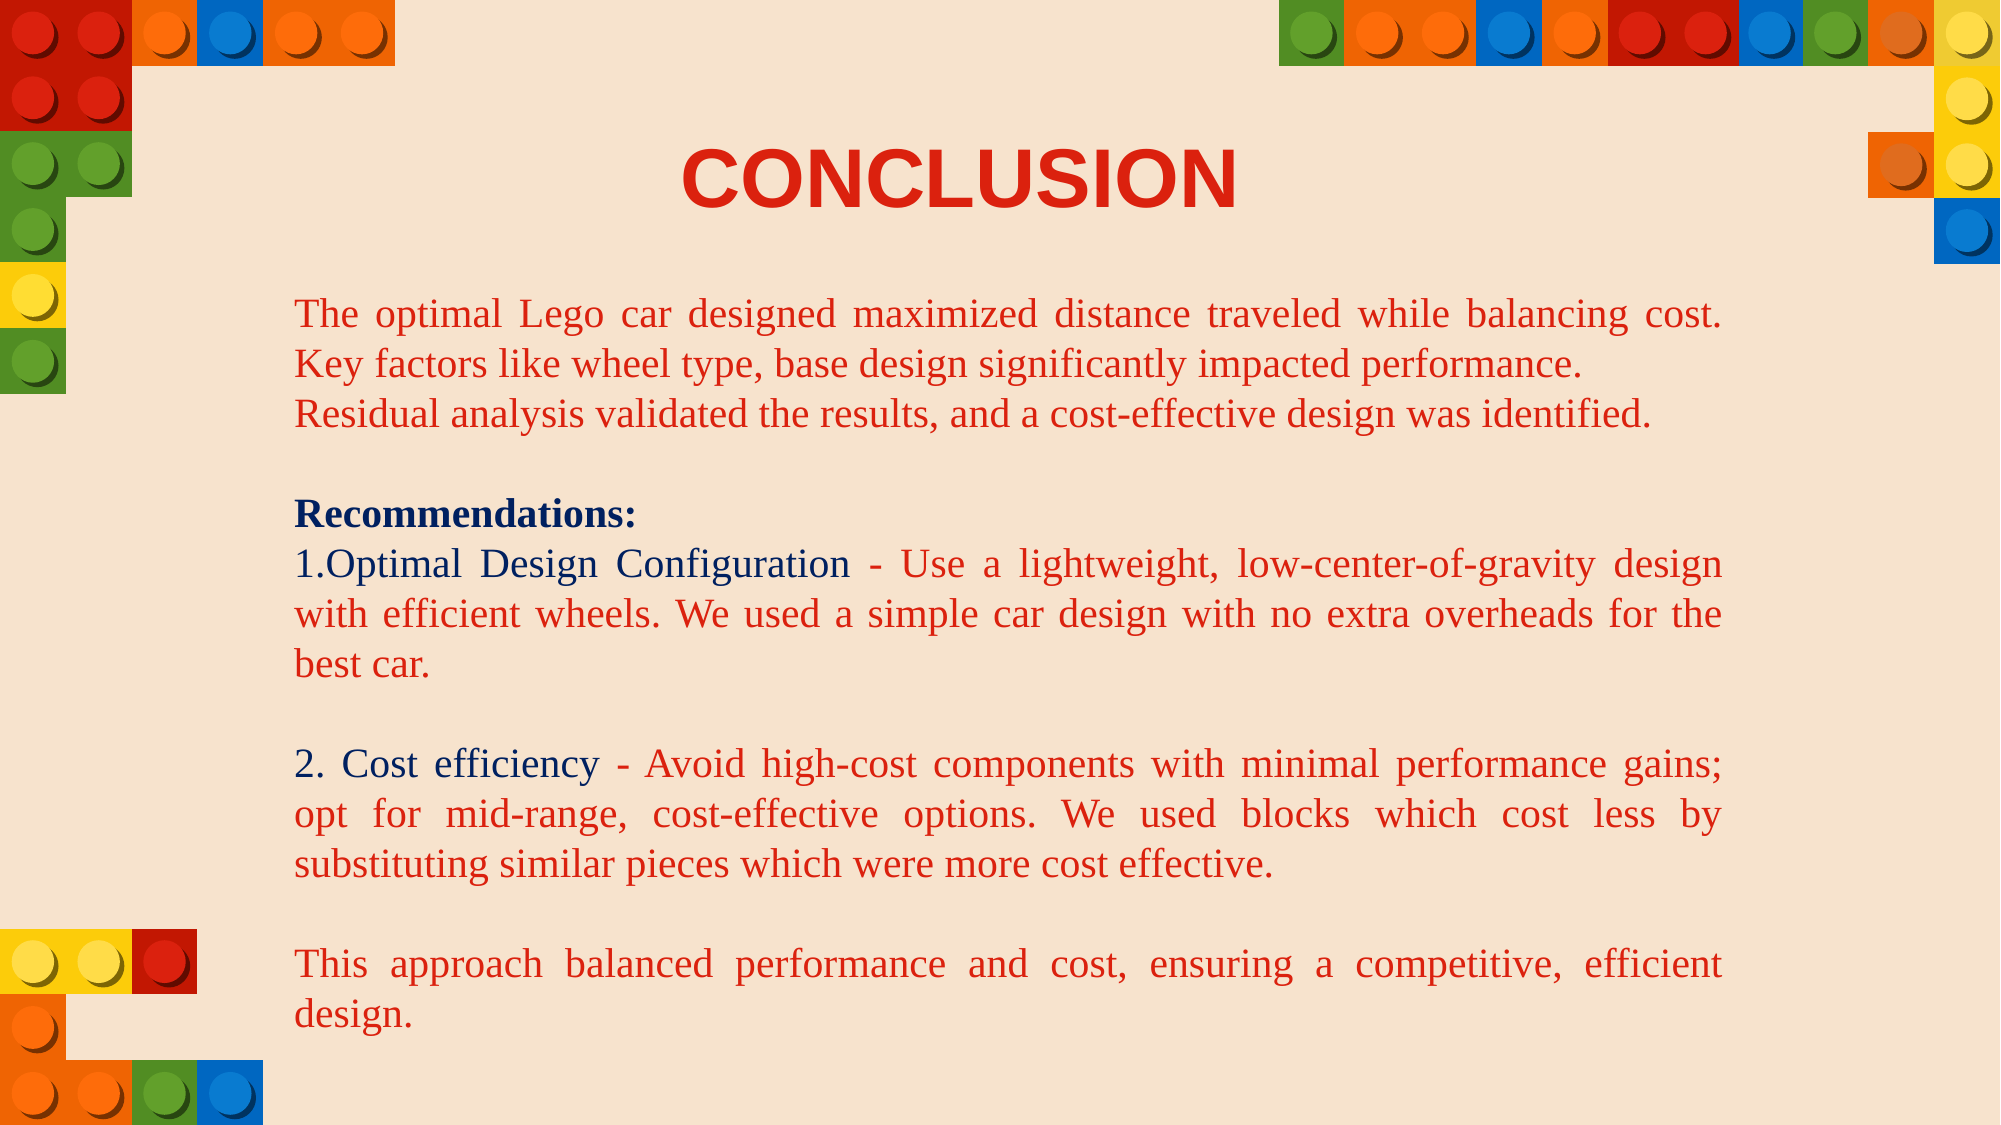

CONCLUSION

The optimal Lego car designed maximized distance traveled while balancing cost. Key factors like wheel type, base design significantly impacted performance.
Residual analysis validated the results, and a cost-effective design was identified.

Recommendations:
Optimal Design Configuration - Use a lightweight, low-center-of-gravity design with efficient wheels. We used a simple car design with no extra overheads for the best car.

2. Cost efficiency - Avoid high-cost components with minimal performance gains; opt for mid-range, cost-effective options. We used blocks which cost less by substituting similar pieces which were more cost effective.

This approach balanced performance and cost, ensuring a competitive, efficient design.